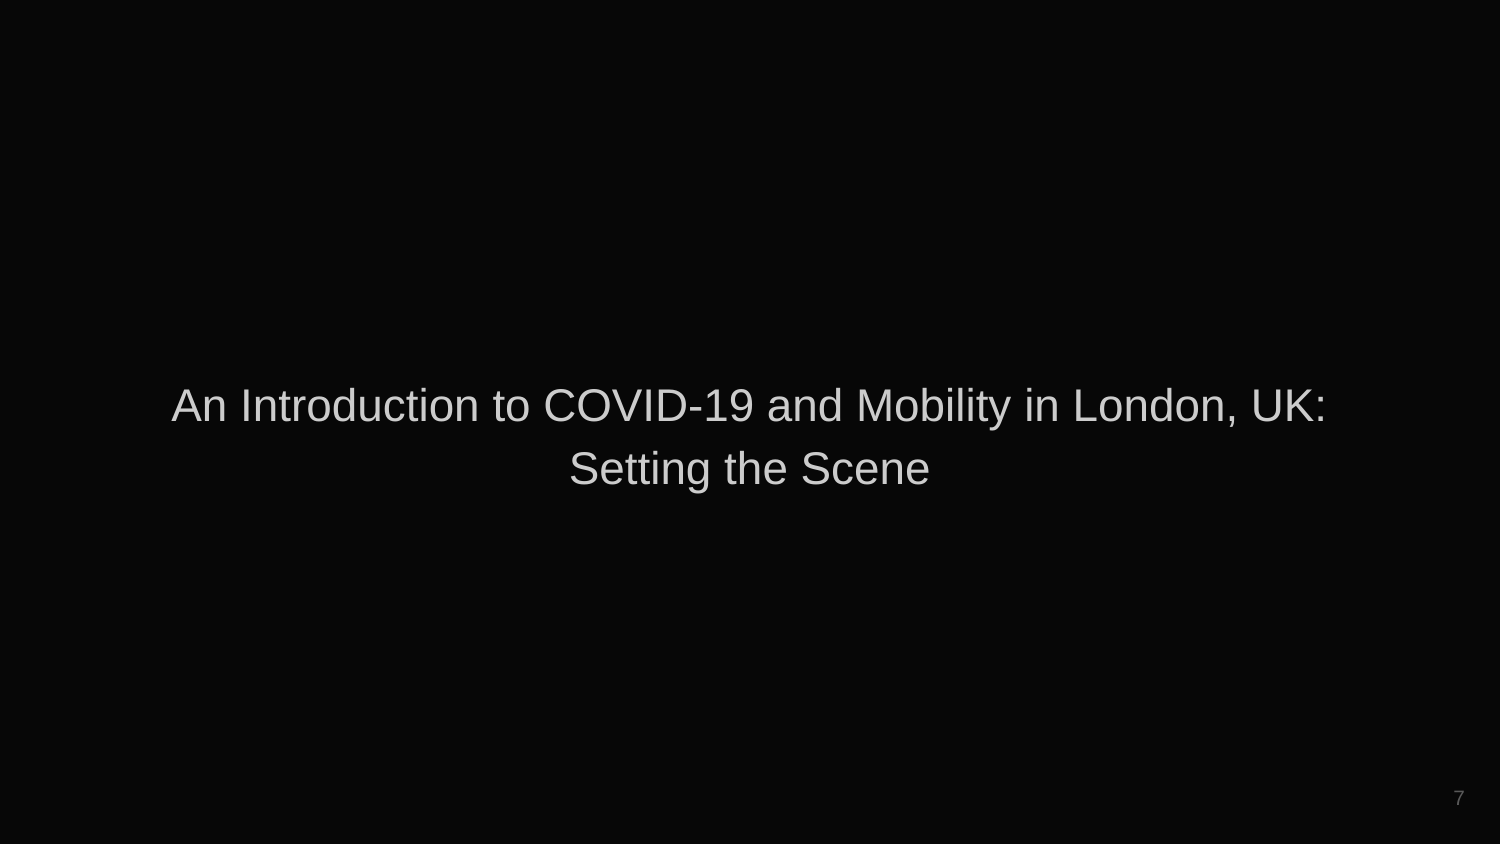

An Introduction to COVID-19 and Mobility in London, UK: Setting the Scene

7